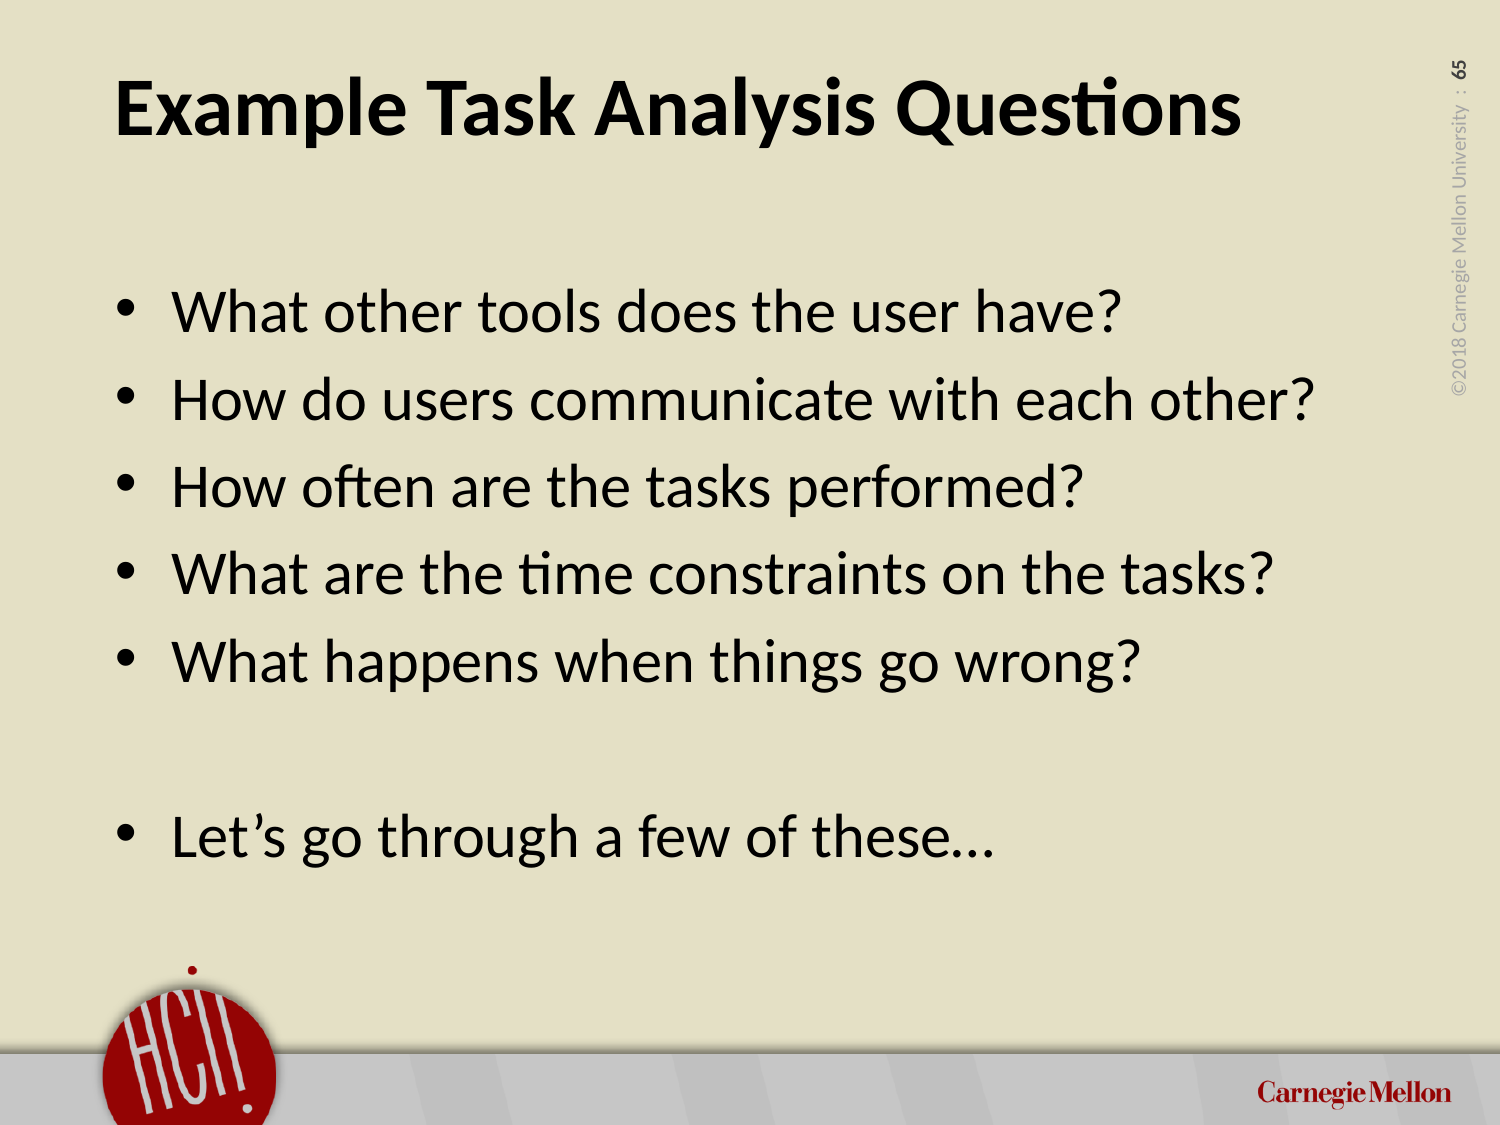

# Example Task Analysis Questions
What other tools does the user have?
How do users communicate with each other?
How often are the tasks performed?
What are the time constraints on the tasks?
What happens when things go wrong?

Let’s go through a few of these…